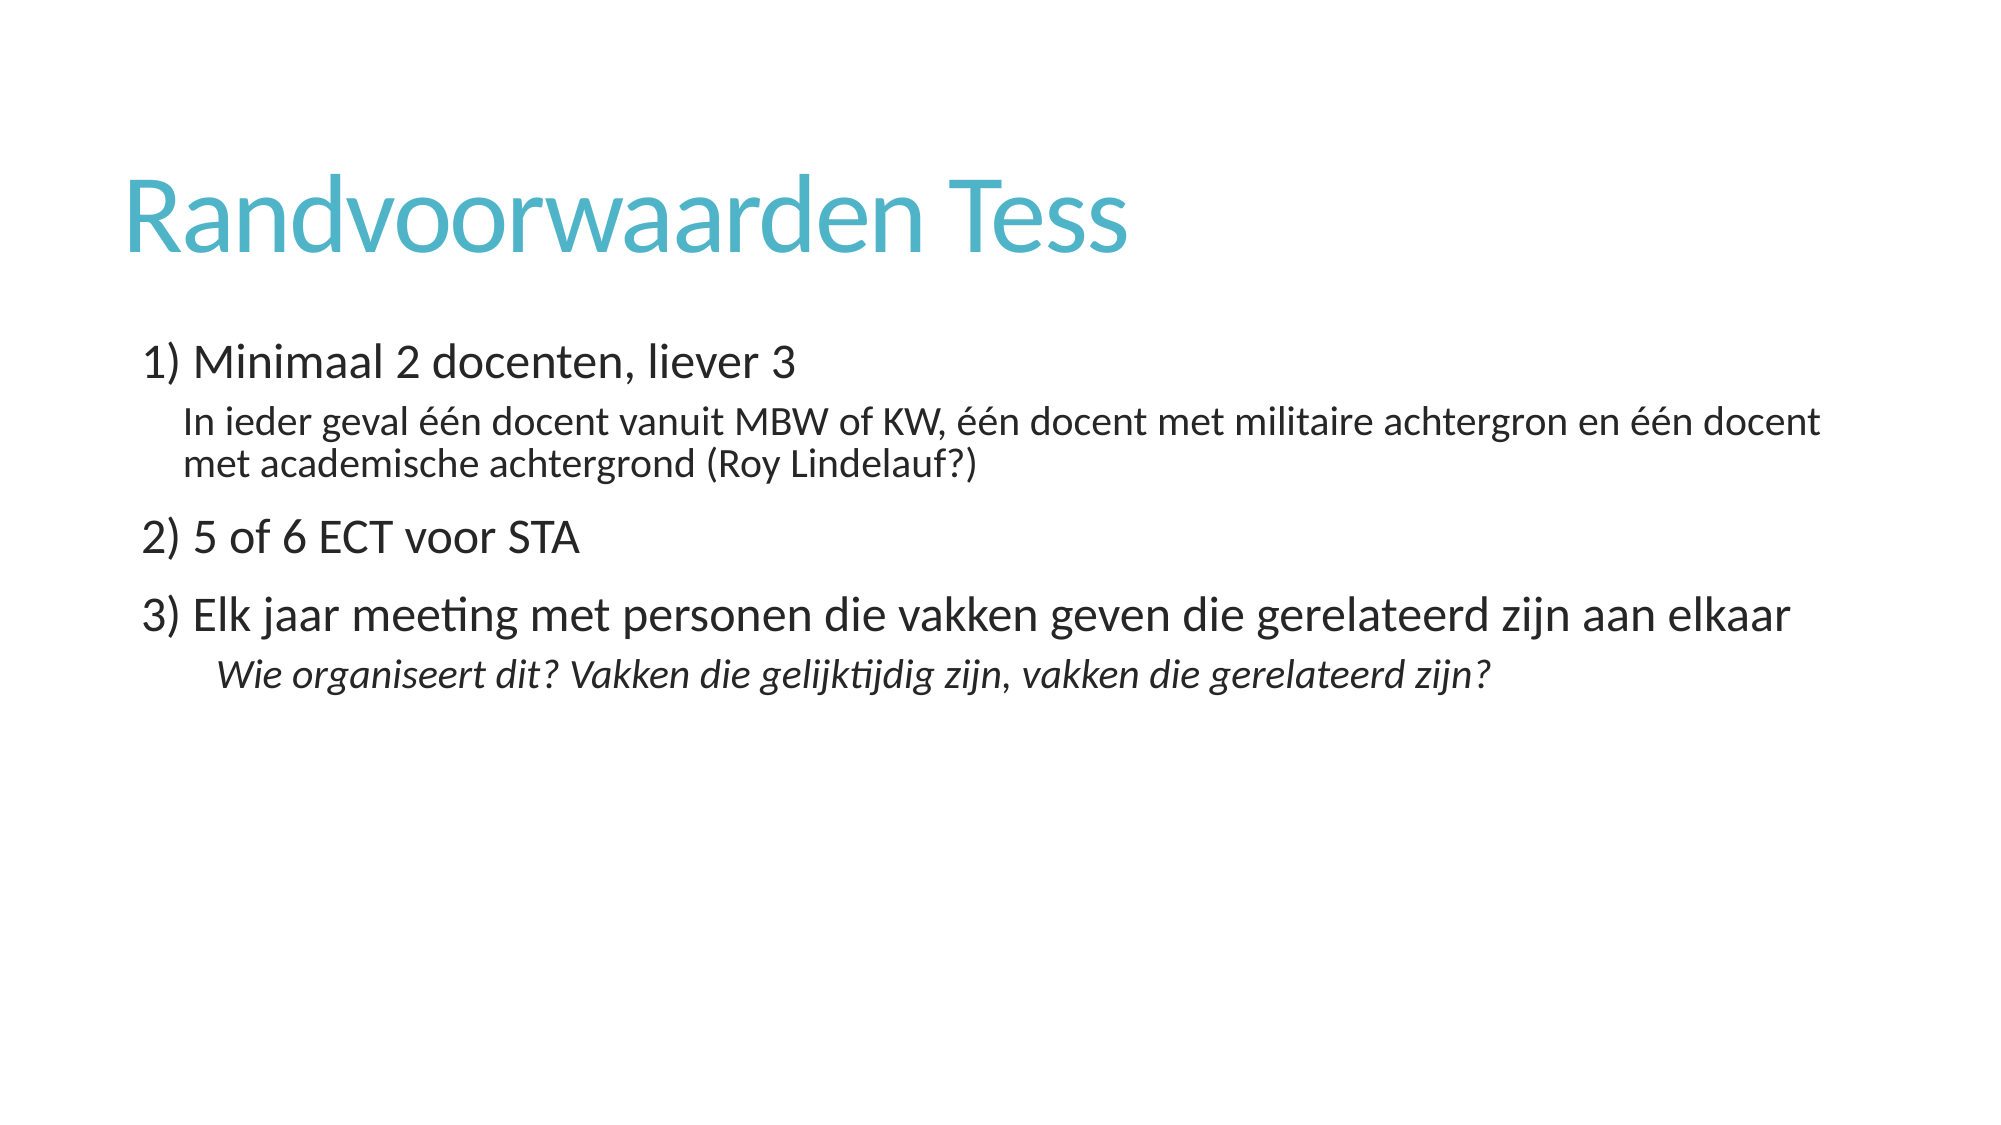

# Randvoorwaarden Tess
1) Minimaal 2 docenten, liever 3
In ieder geval één docent vanuit MBW of KW, één docent met militaire achtergron en één docent met academische achtergrond (Roy Lindelauf?)
2) 5 of 6 ECT voor STA
3) Elk jaar meeting met personen die vakken geven die gerelateerd zijn aan elkaar
Wie organiseert dit? Vakken die gelijktijdig zijn, vakken die gerelateerd zijn?